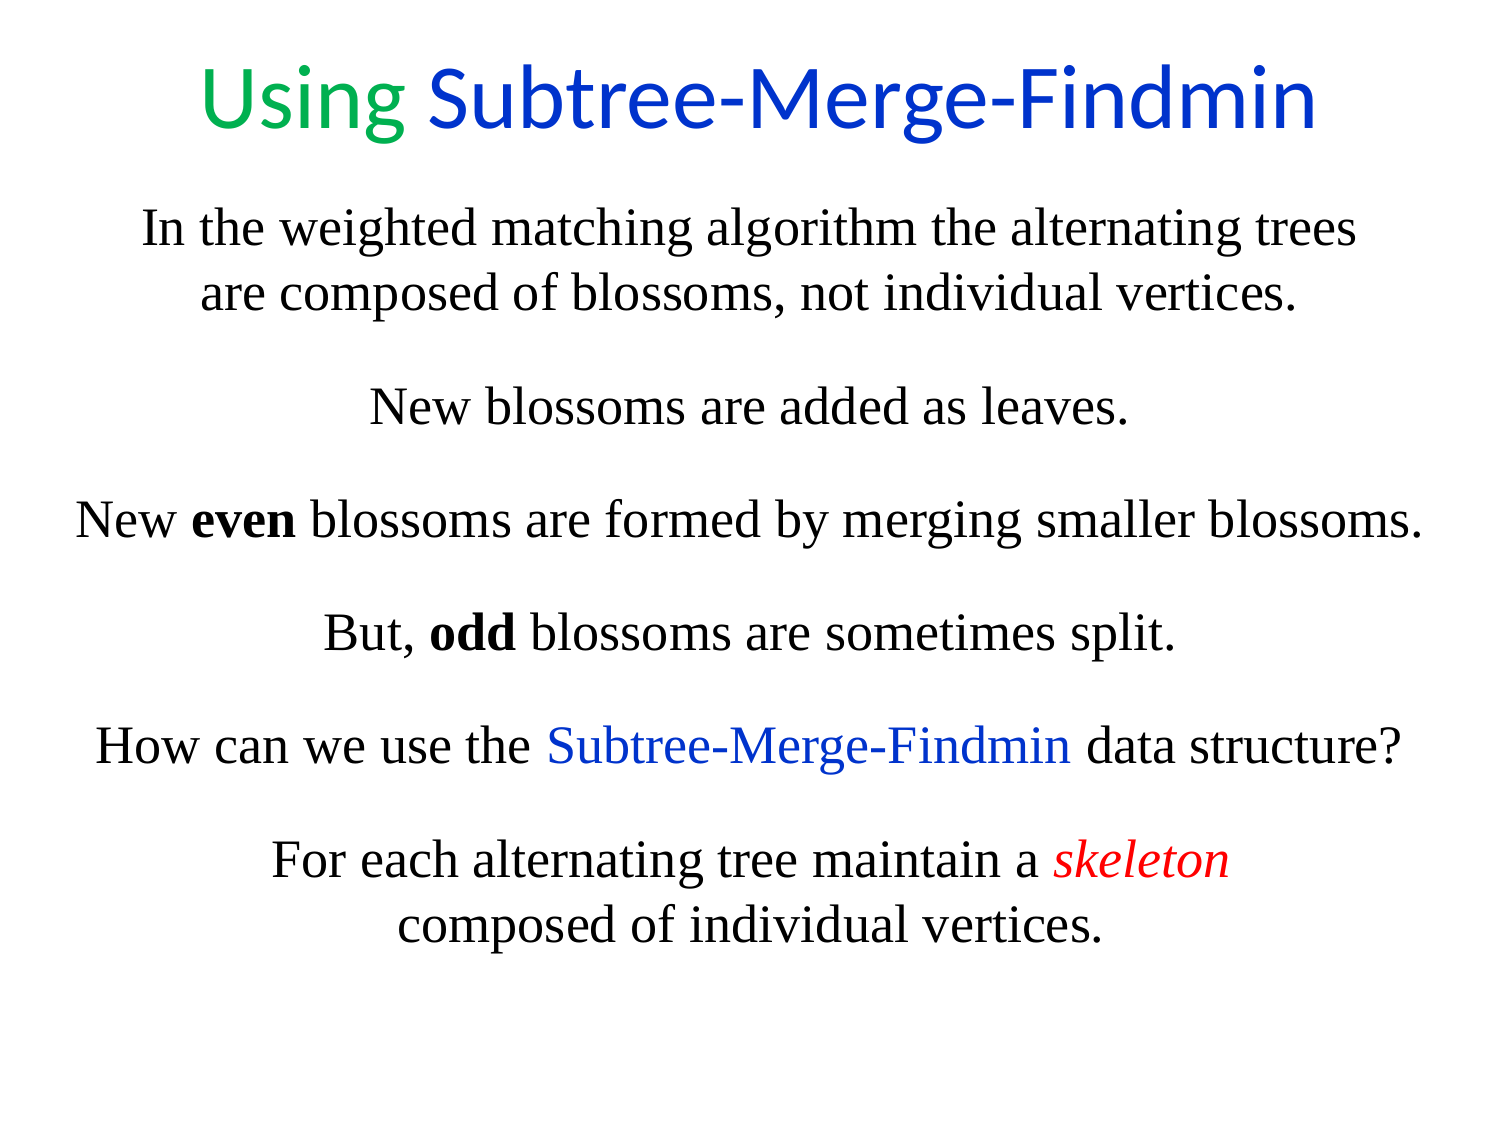

Using Subtree-Merge-Findmin
In the weighted matching algorithm the alternating trees
are composed of blossoms, not individual vertices.
New blossoms are added as leaves.
New even blossoms are formed by merging smaller blossoms.
But, odd blossoms are sometimes split.
How can we use the Subtree-Merge-Findmin data structure?
For each alternating tree maintain a skeleton
composed of individual vertices.